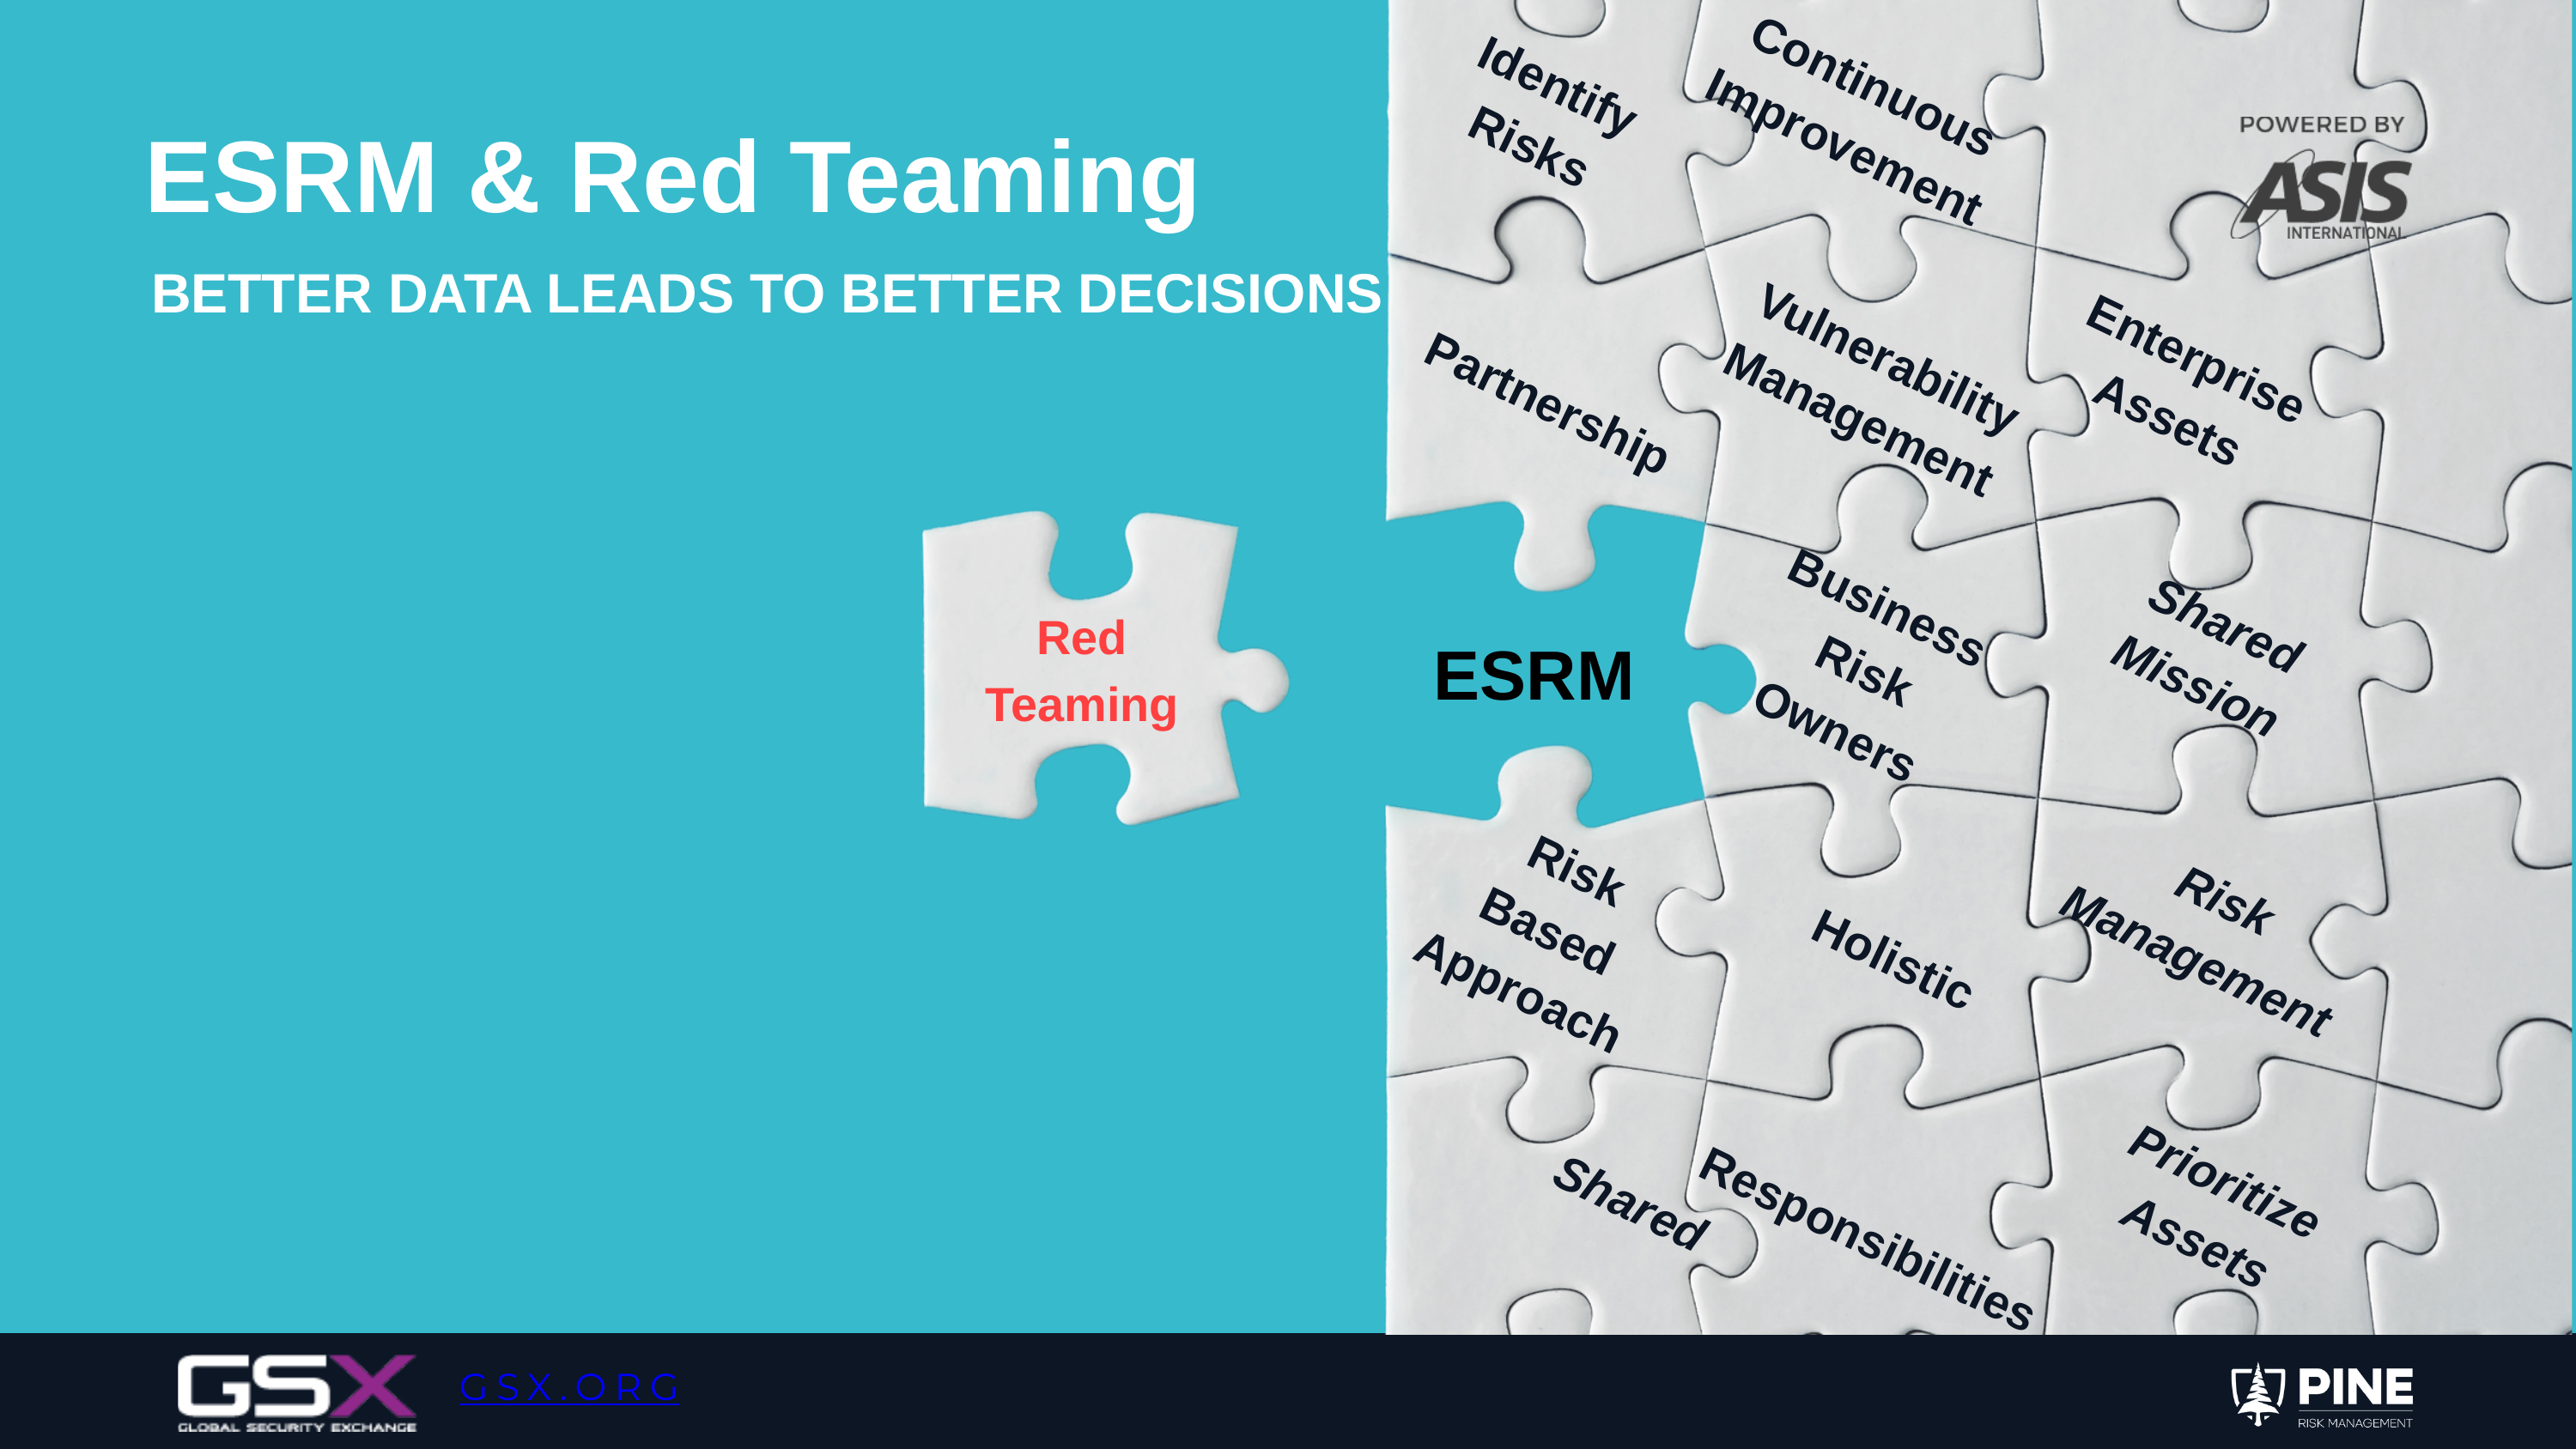

Identify
Risks
Continuous
Improvement
ESRM & Red Teaming

BETTER DATA LEADS TO BETTER DECISIONS
Vulnerability
Management
Enterprise Assets
Partnership
Business
Risk
Owners
Shared
Mission
Red Teaming
ESRM
Risk
Based
Approach
Risk
Management
Holistic
Prioritize
Assets
Shared
Responsibilities

GSX.ORG